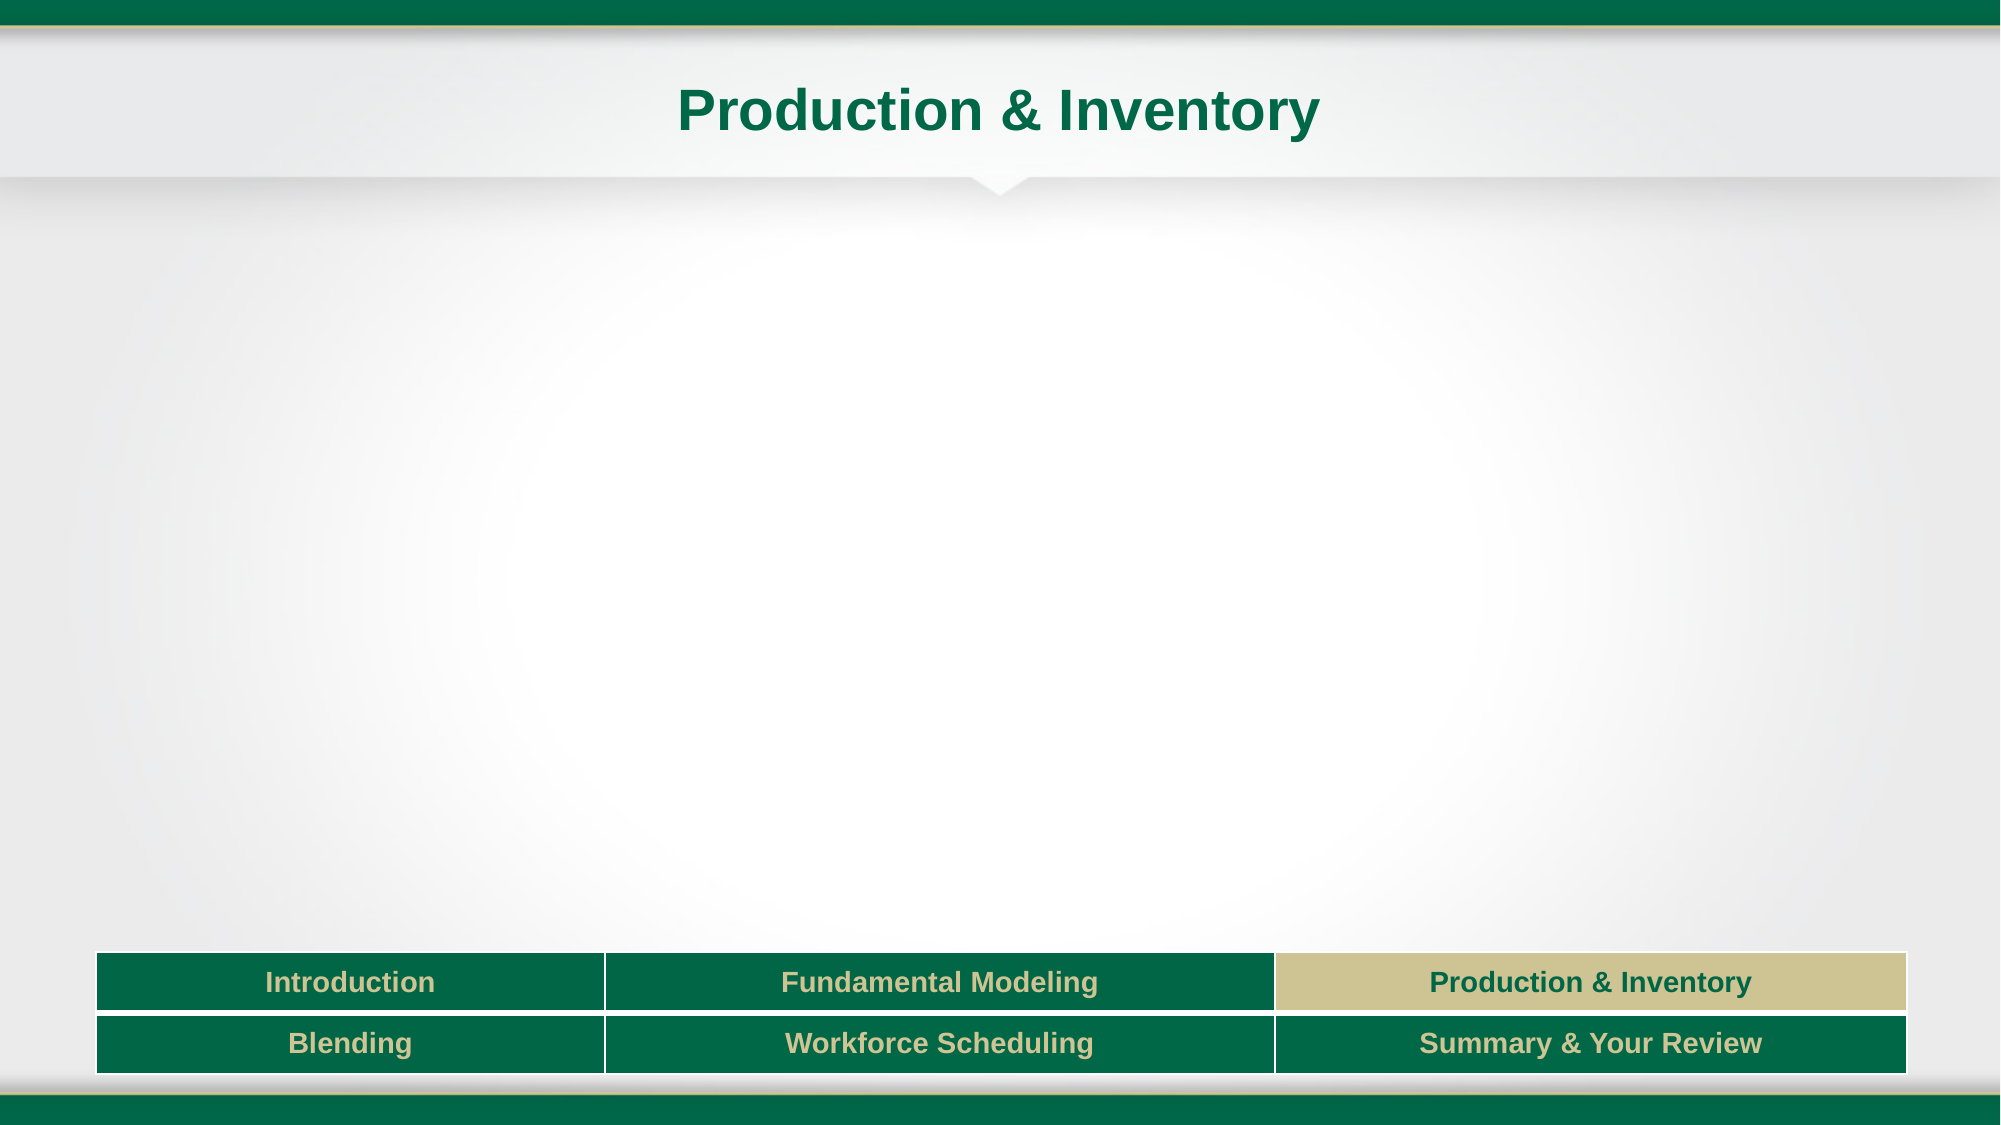

# Production & Inventory
| Introduction | Fundamental Modeling | Production & Inventory |
| --- | --- | --- |
| Blending | Workforce Scheduling | Summary & Your Review |